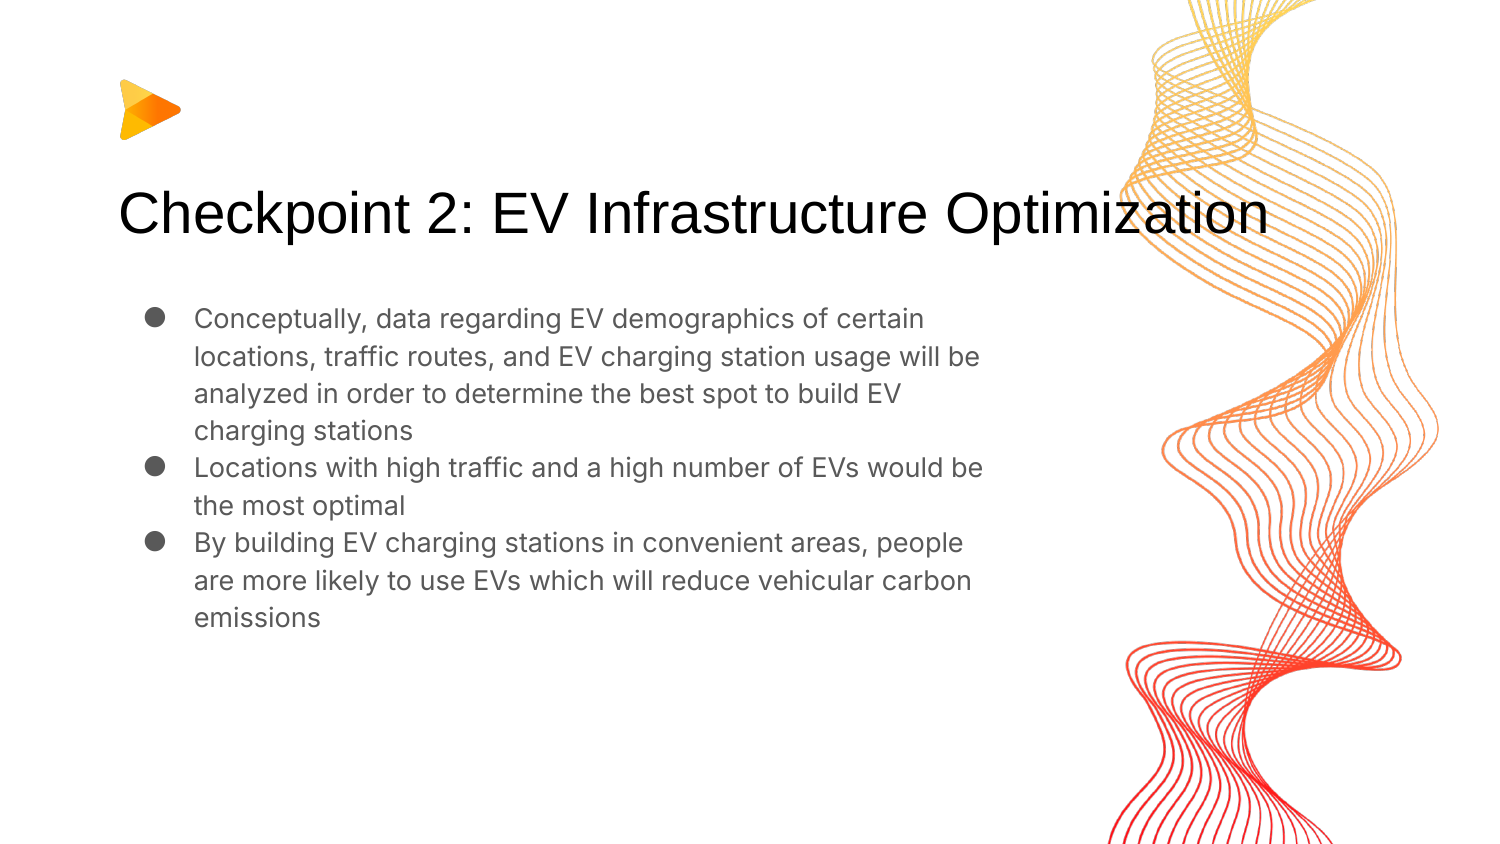

# Checkpoint 2: EV Infrastructure Optimization
Conceptually, data regarding EV demographics of certain locations, traffic routes, and EV charging station usage will be analyzed in order to determine the best spot to build EV charging stations
Locations with high traffic and a high number of EVs would be the most optimal
By building EV charging stations in convenient areas, people are more likely to use EVs which will reduce vehicular carbon emissions